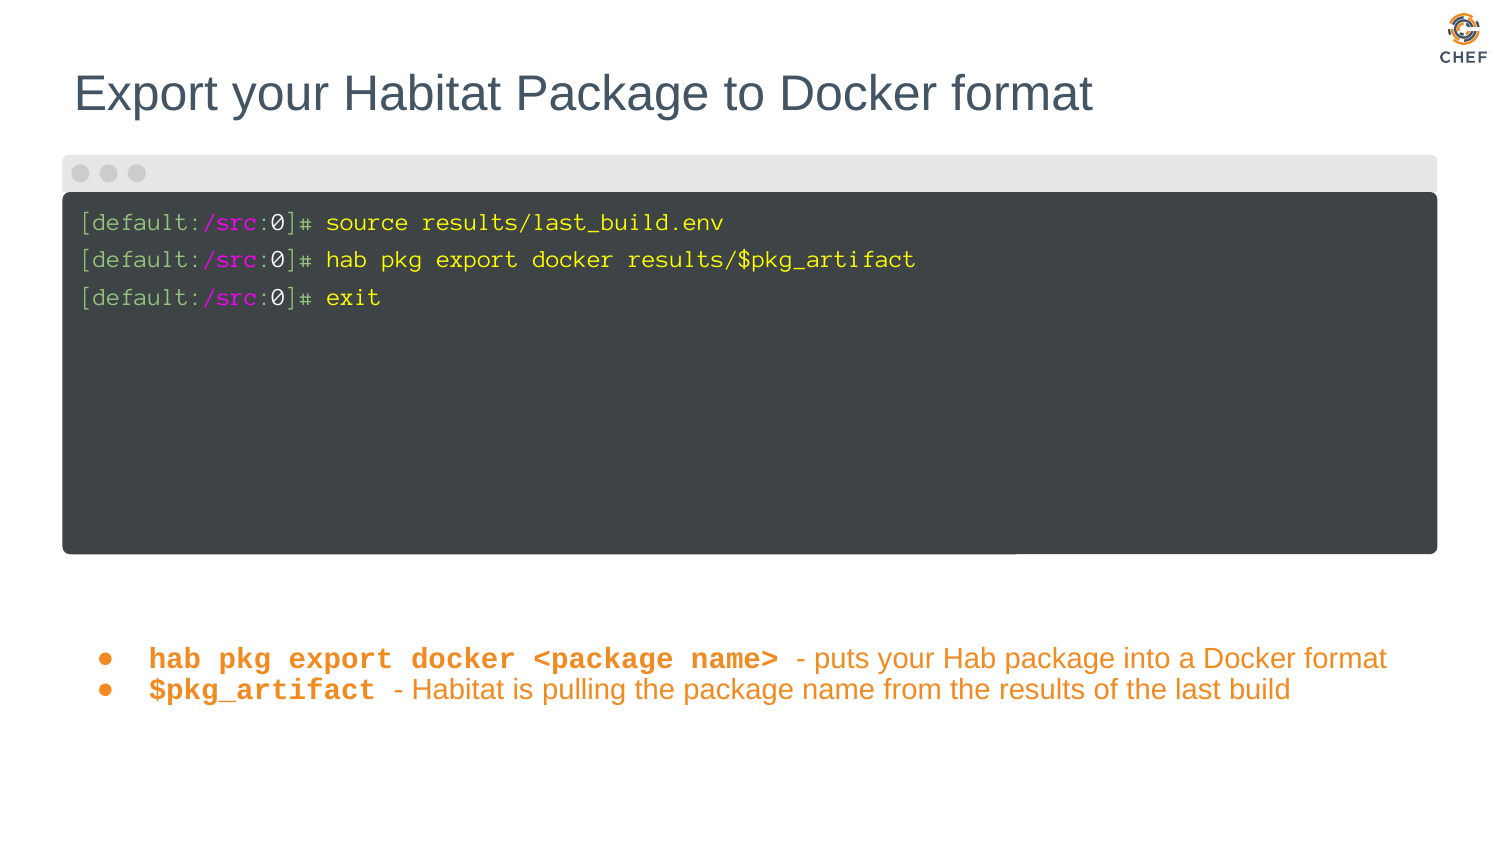

# Export your Habitat Package to Docker format

[default:/src:0]# source results/last_build.env
[default:/src:0]# hab pkg export docker results/$pkg_artifact
[default:/src:0]# exit

hab pkg export docker <package name> - puts your Hab package into a Docker format
$pkg_artifact - Habitat is pulling the package name from the results of the last build